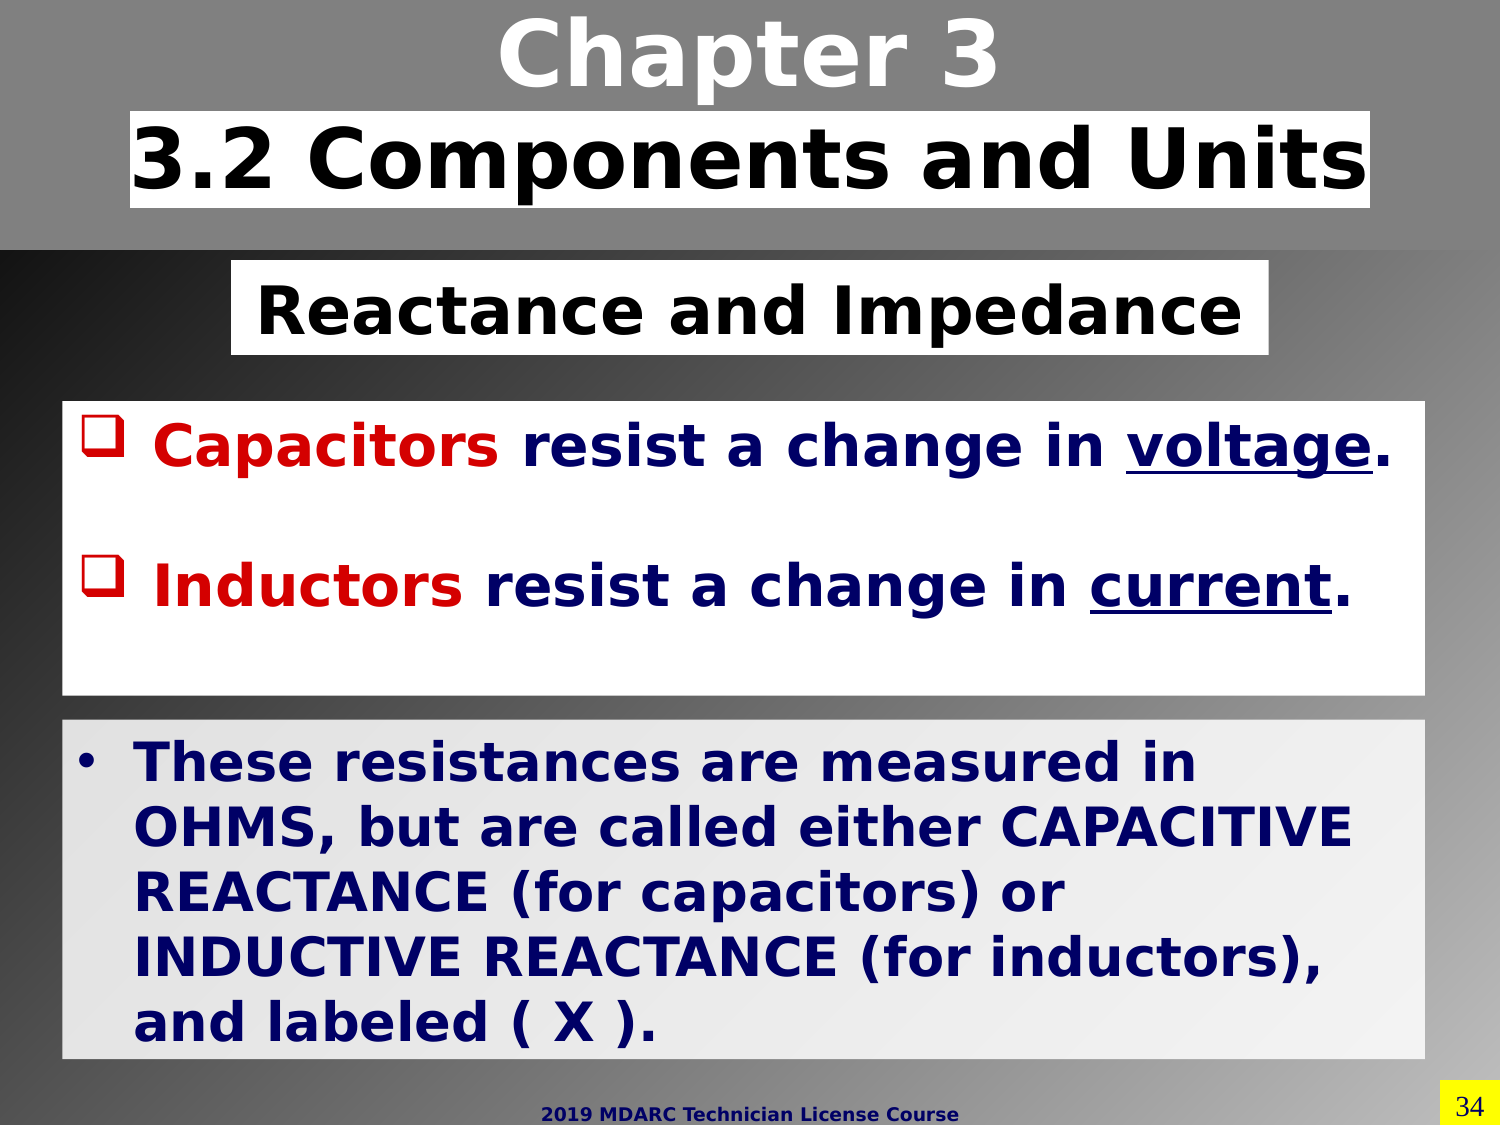

# Chapter 3 3.2 Components and Units
Reactance and Impedance
Capacitors resist a change in voltage.

Inductors resist a change in current.

These resistances are measured in OHMS, but are called either CAPACITIVE REACTANCE (for capacitors) or
INDUCTIVE REACTANCE (for inductors),
and labeled ( X ).
34
2019 MDARC Technician License Course